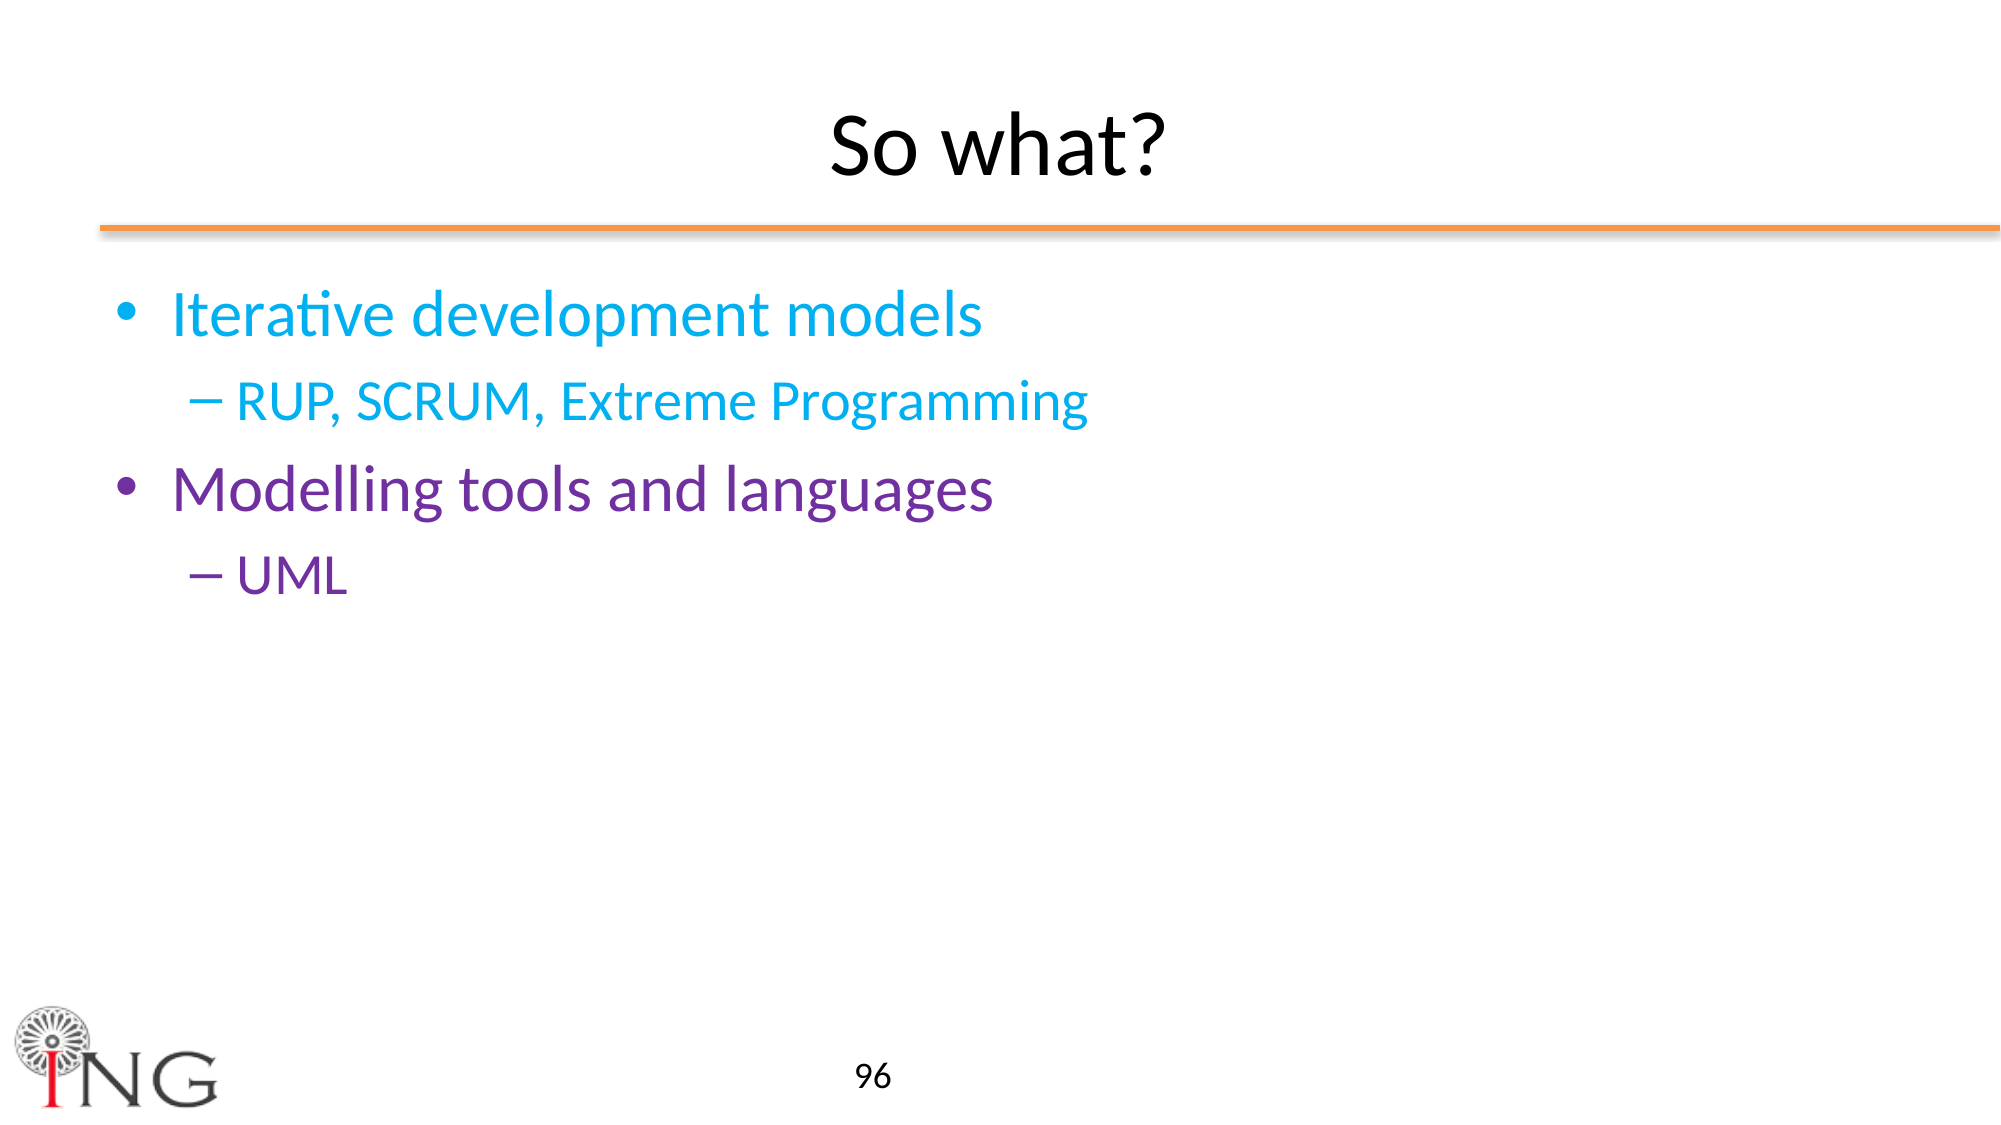

# So what?
Iterative development models
RUP, SCRUM, Extreme Programming
Modelling tools and languages
UML
96